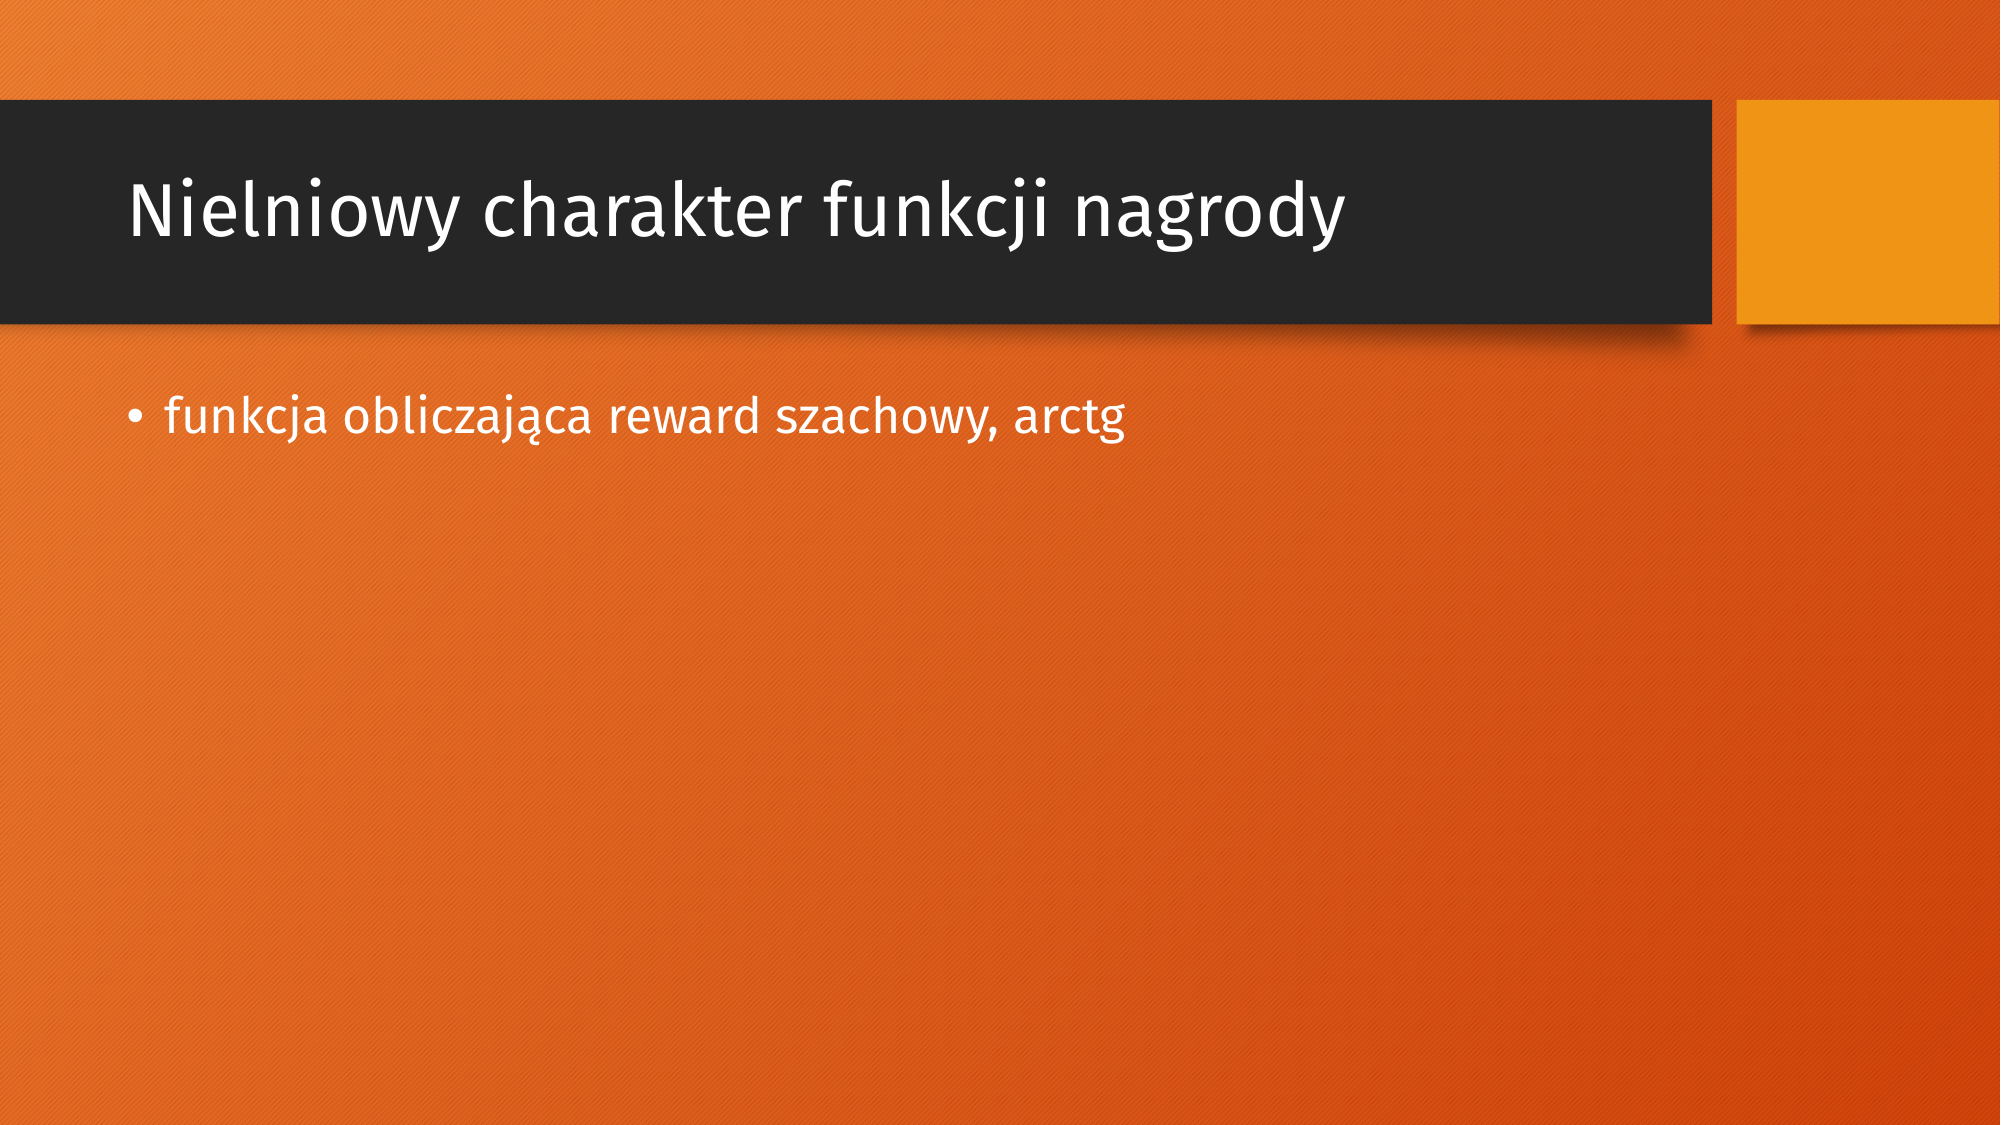

# Nielniowy charakter funkcji nagrody
funkcja obliczająca reward szachowy, arctg